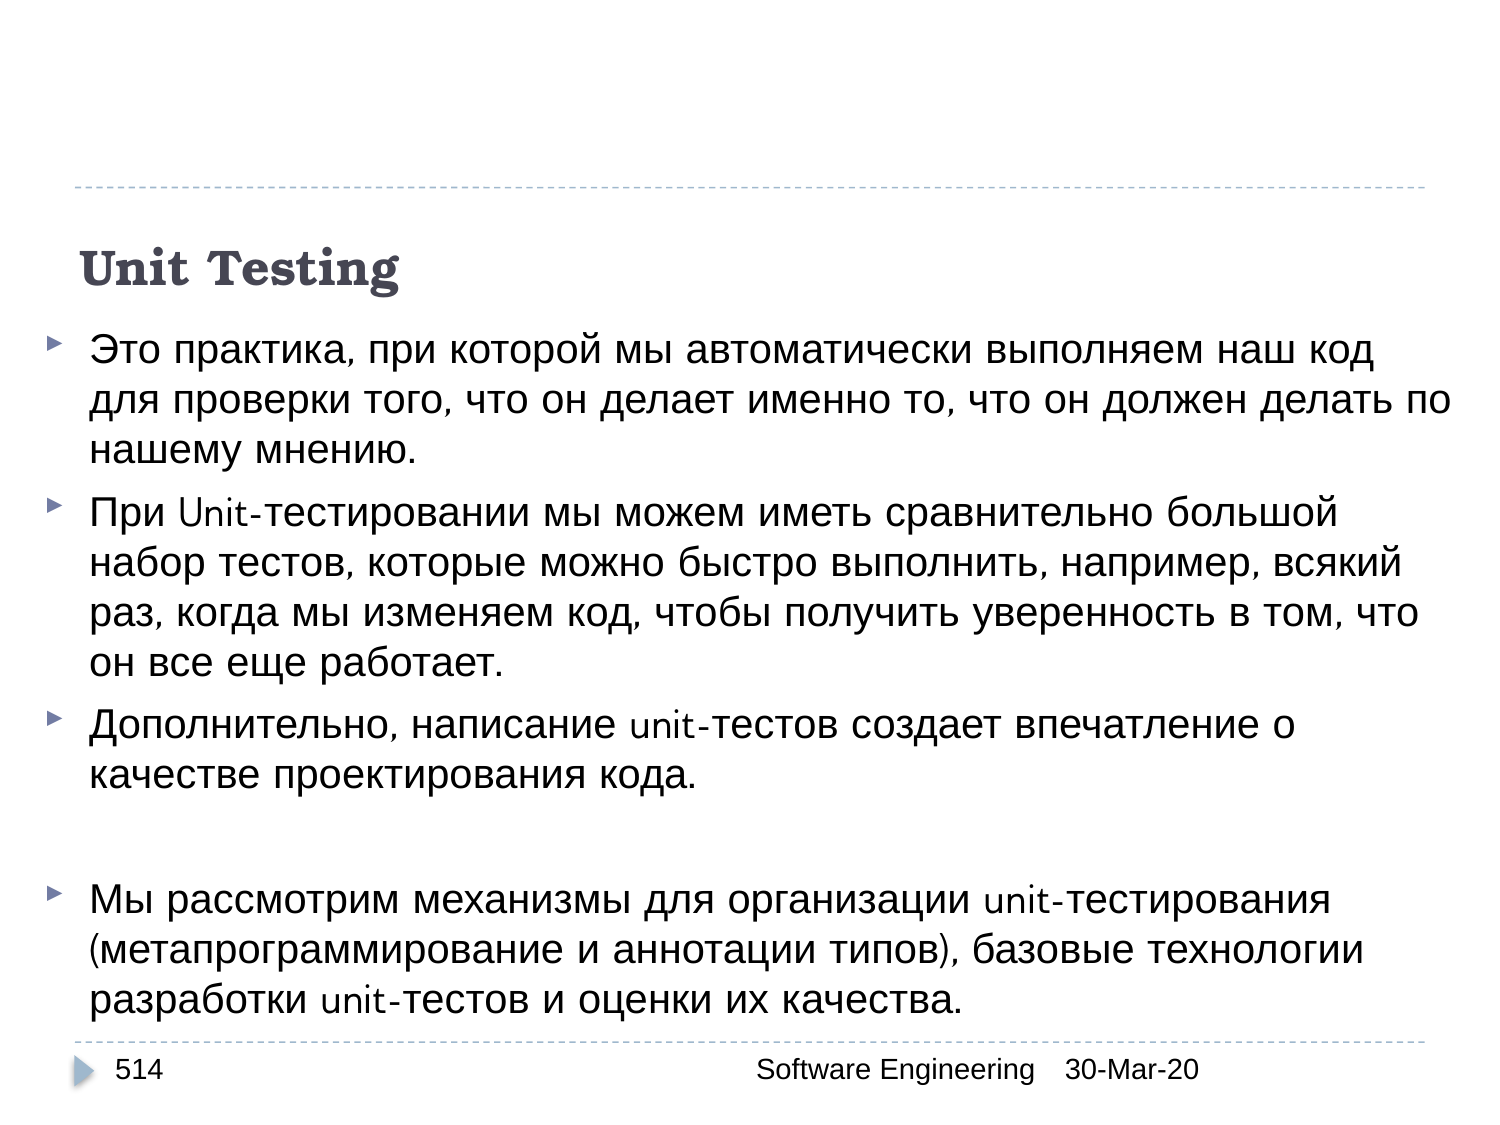

# Unit Testing
Это практика, при которой мы автоматически выполняем наш код для проверки того, что он делает именно то, что он должен делать по нашему мнению.
При Unit-тестировании мы можем иметь сравнительно большой набор тестов, которые можно быстро выполнить, например, всякий раз, когда мы изменяем код, чтобы получить уверенность в том, что он все еще работает.
Дополнительно, написание unit-тестов создает впечатление о качестве проектирования кода.

Мы рассмотрим механизмы для организации unit-тестирования (метапрограммирование и аннотации типов), базовые технологии разработки unit-тестов и оценки их качества.
514
Software Engineering
30-Mar-20